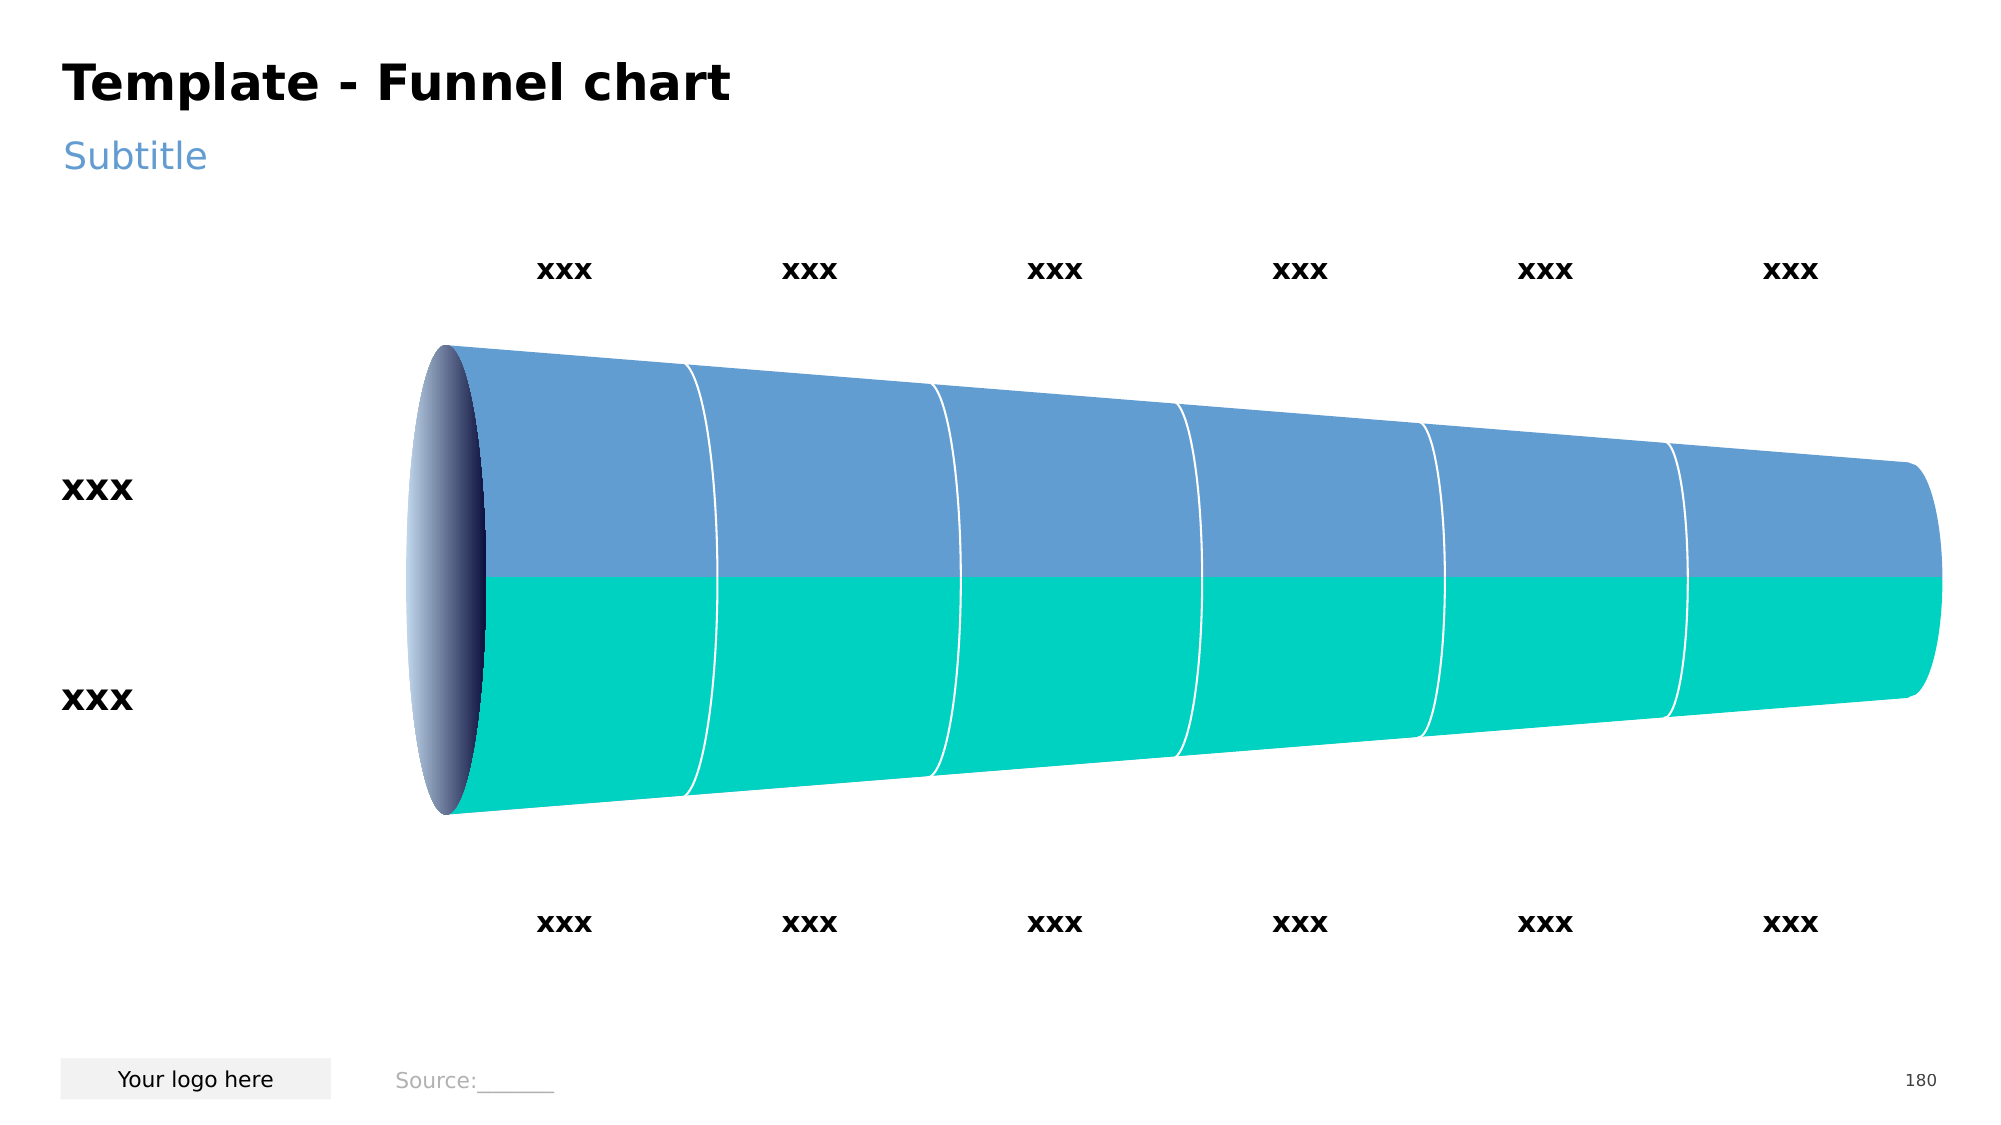

# Template - Funnel chart
Subtitle
xxx
xxx
xxx
xxx
xxx
xxx

xxx

xxx
xxx
xxx
xxx
xxx
xxx
xxx
Source:_______